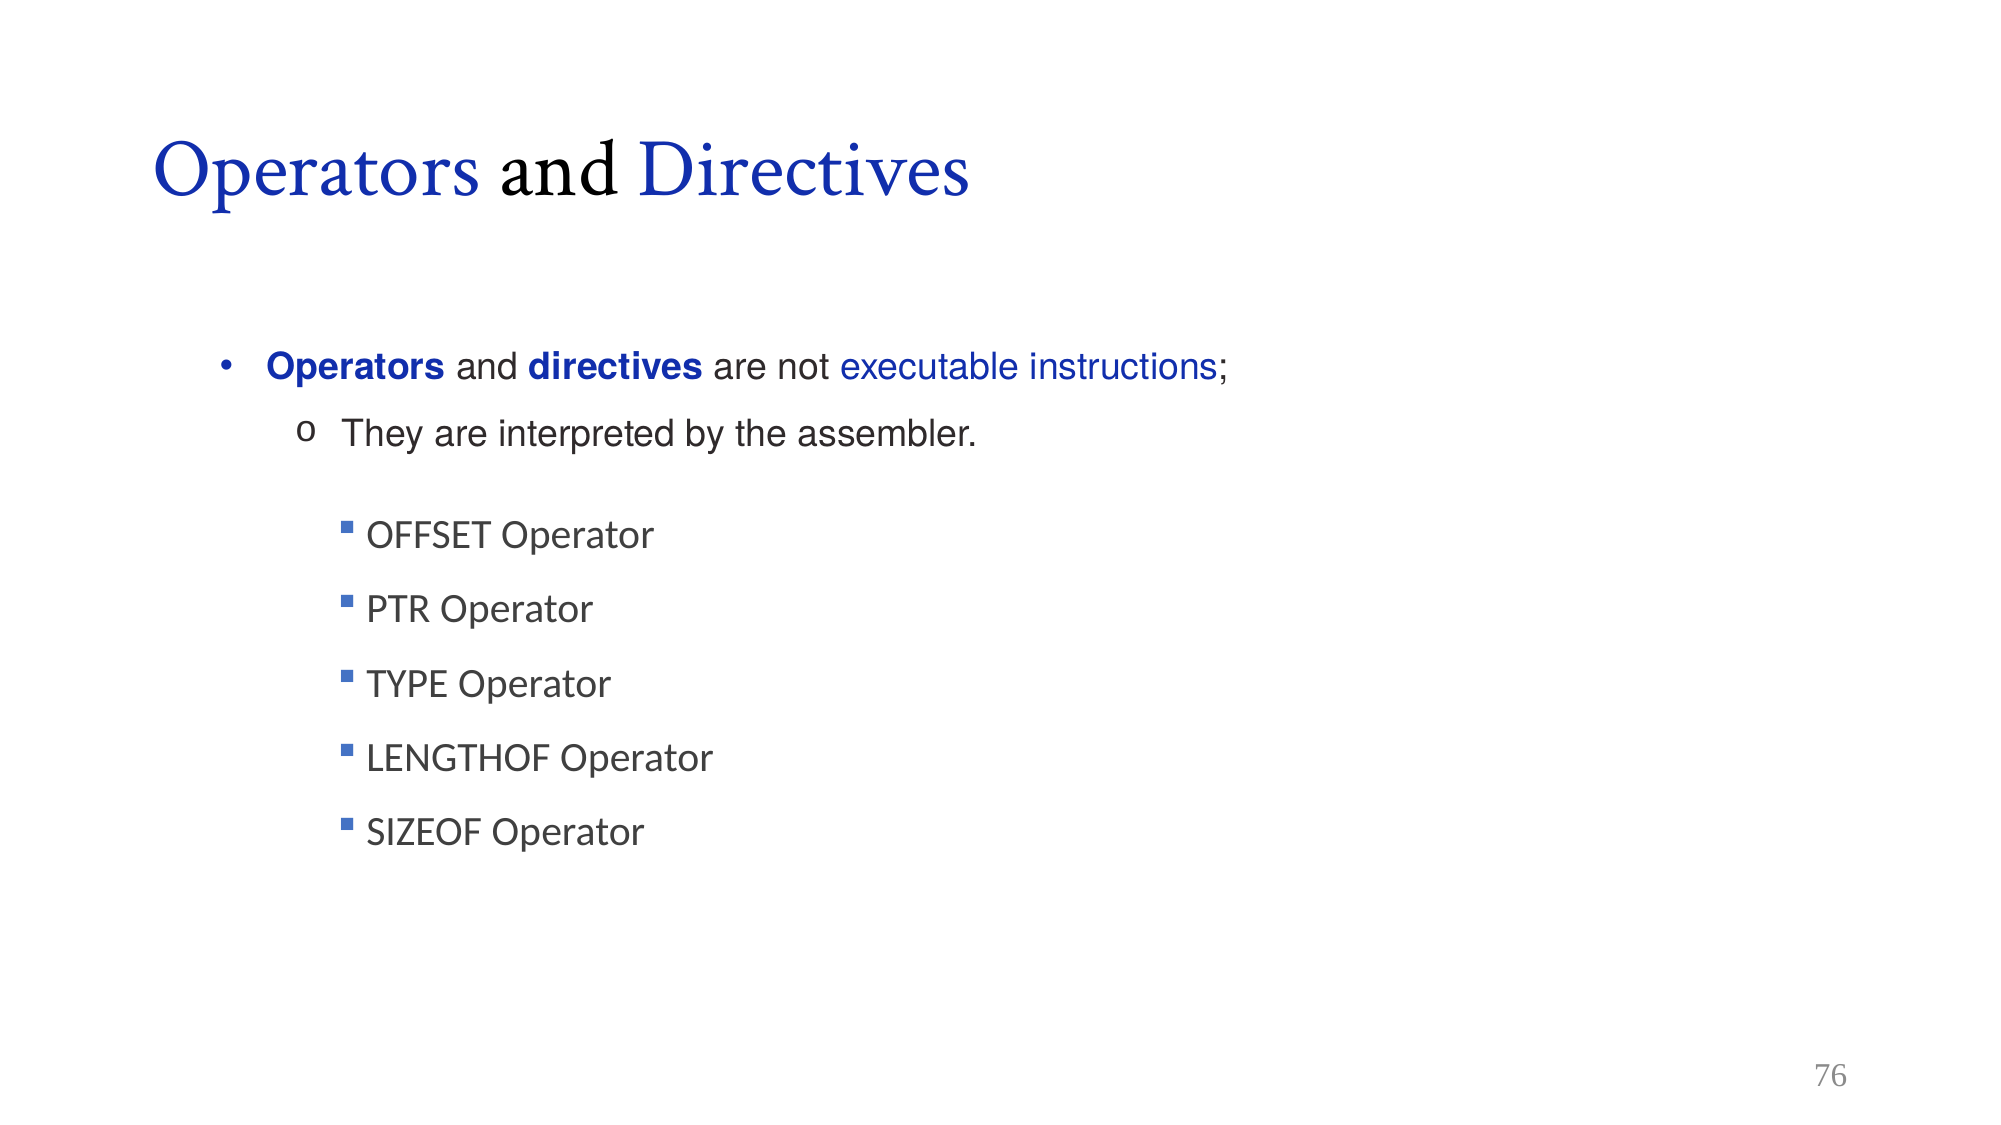

# Operators and Directives
Operators and directives are not executable instructions;
They are interpreted by the assembler.
 OFFSET Operator
 PTR Operator
 TYPE Operator
 LENGTHOF Operator
 SIZEOF Operator
76